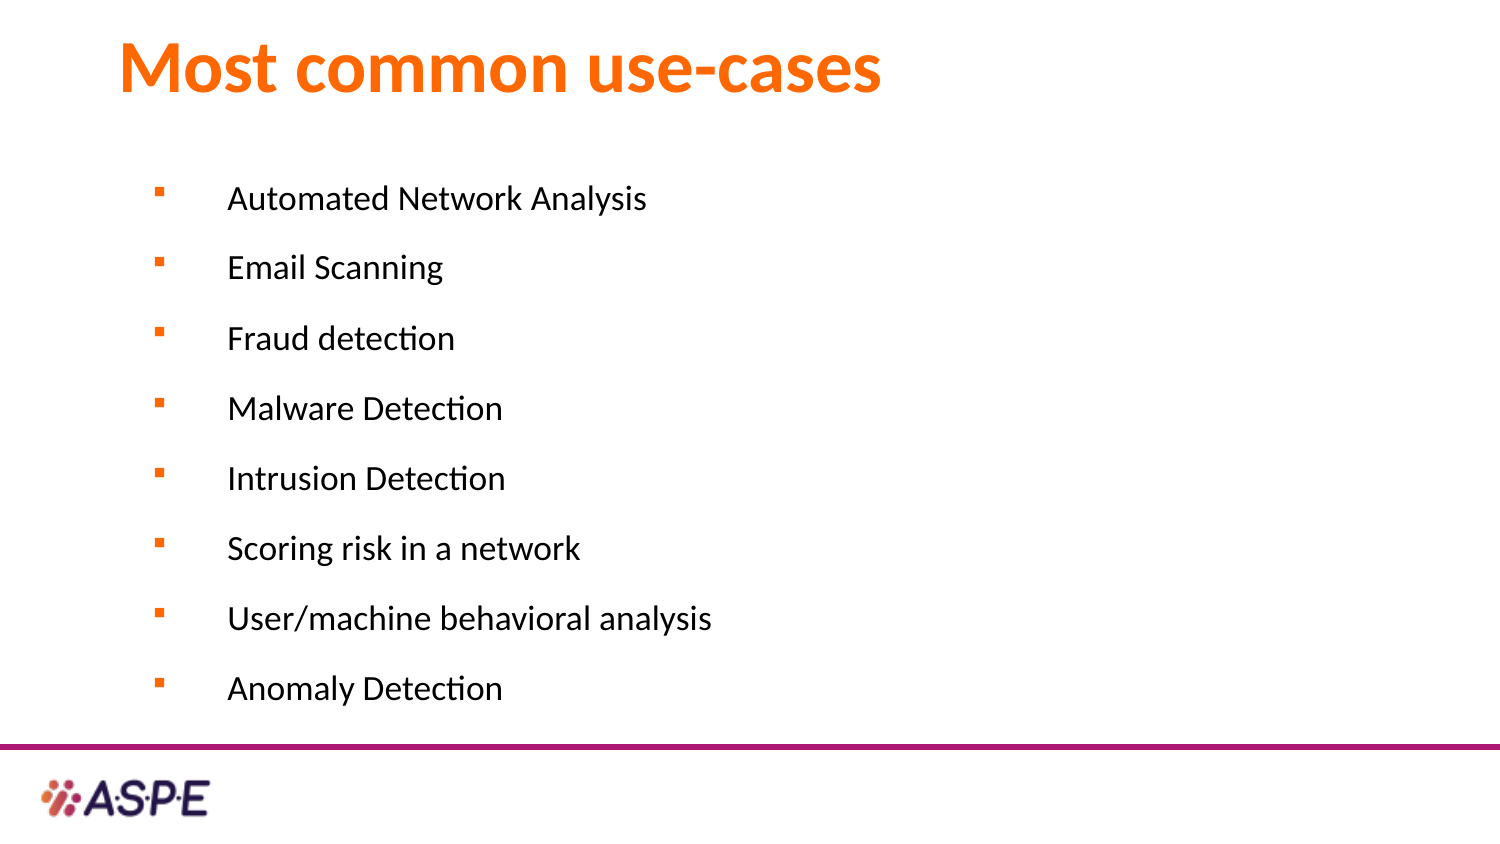

# Most common use-cases
Automated Network Analysis
Email Scanning
Fraud detection
Malware Detection
Intrusion Detection
Scoring risk in a network
User/machine behavioral analysis
Anomaly Detection